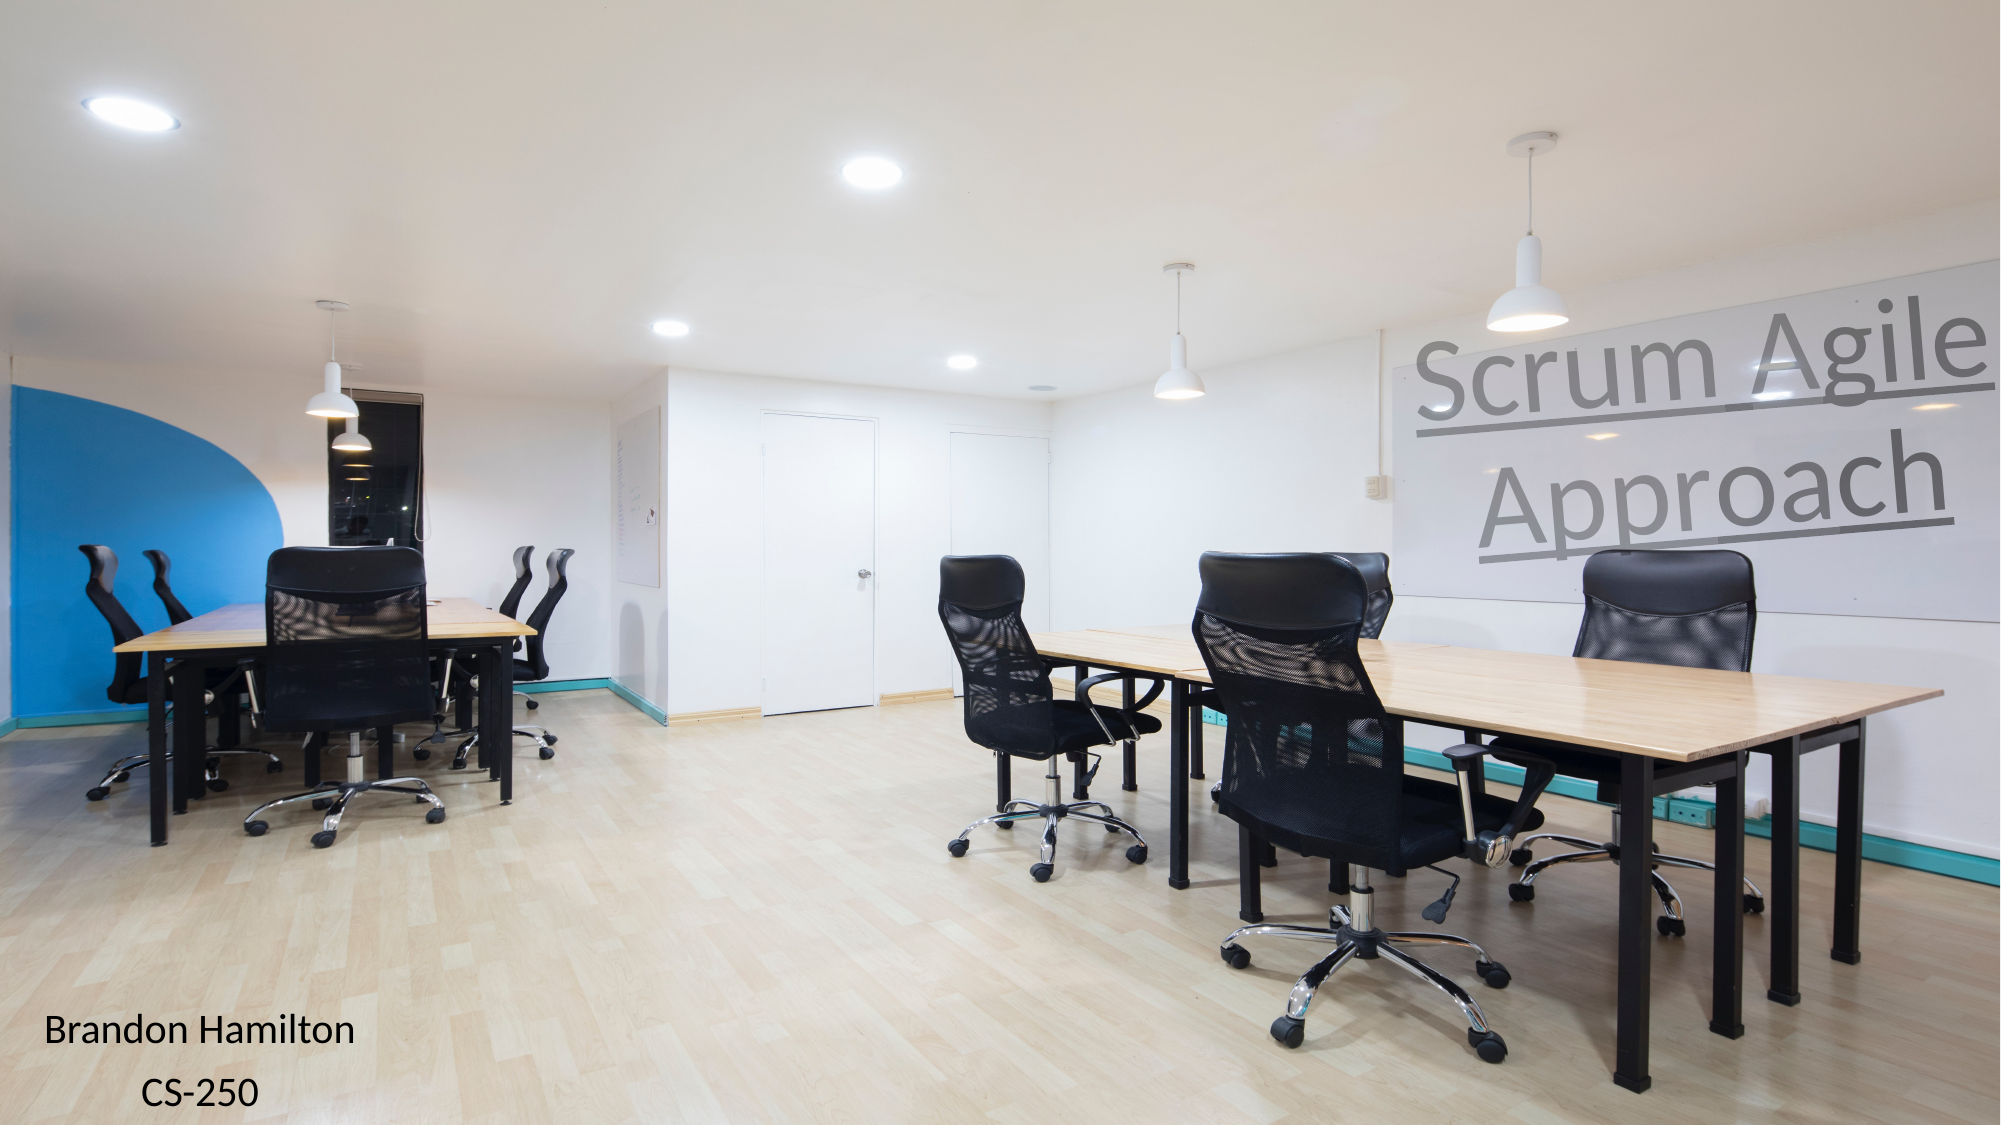

# Scrum Agile Approach
Brandon Hamilton
CS-250